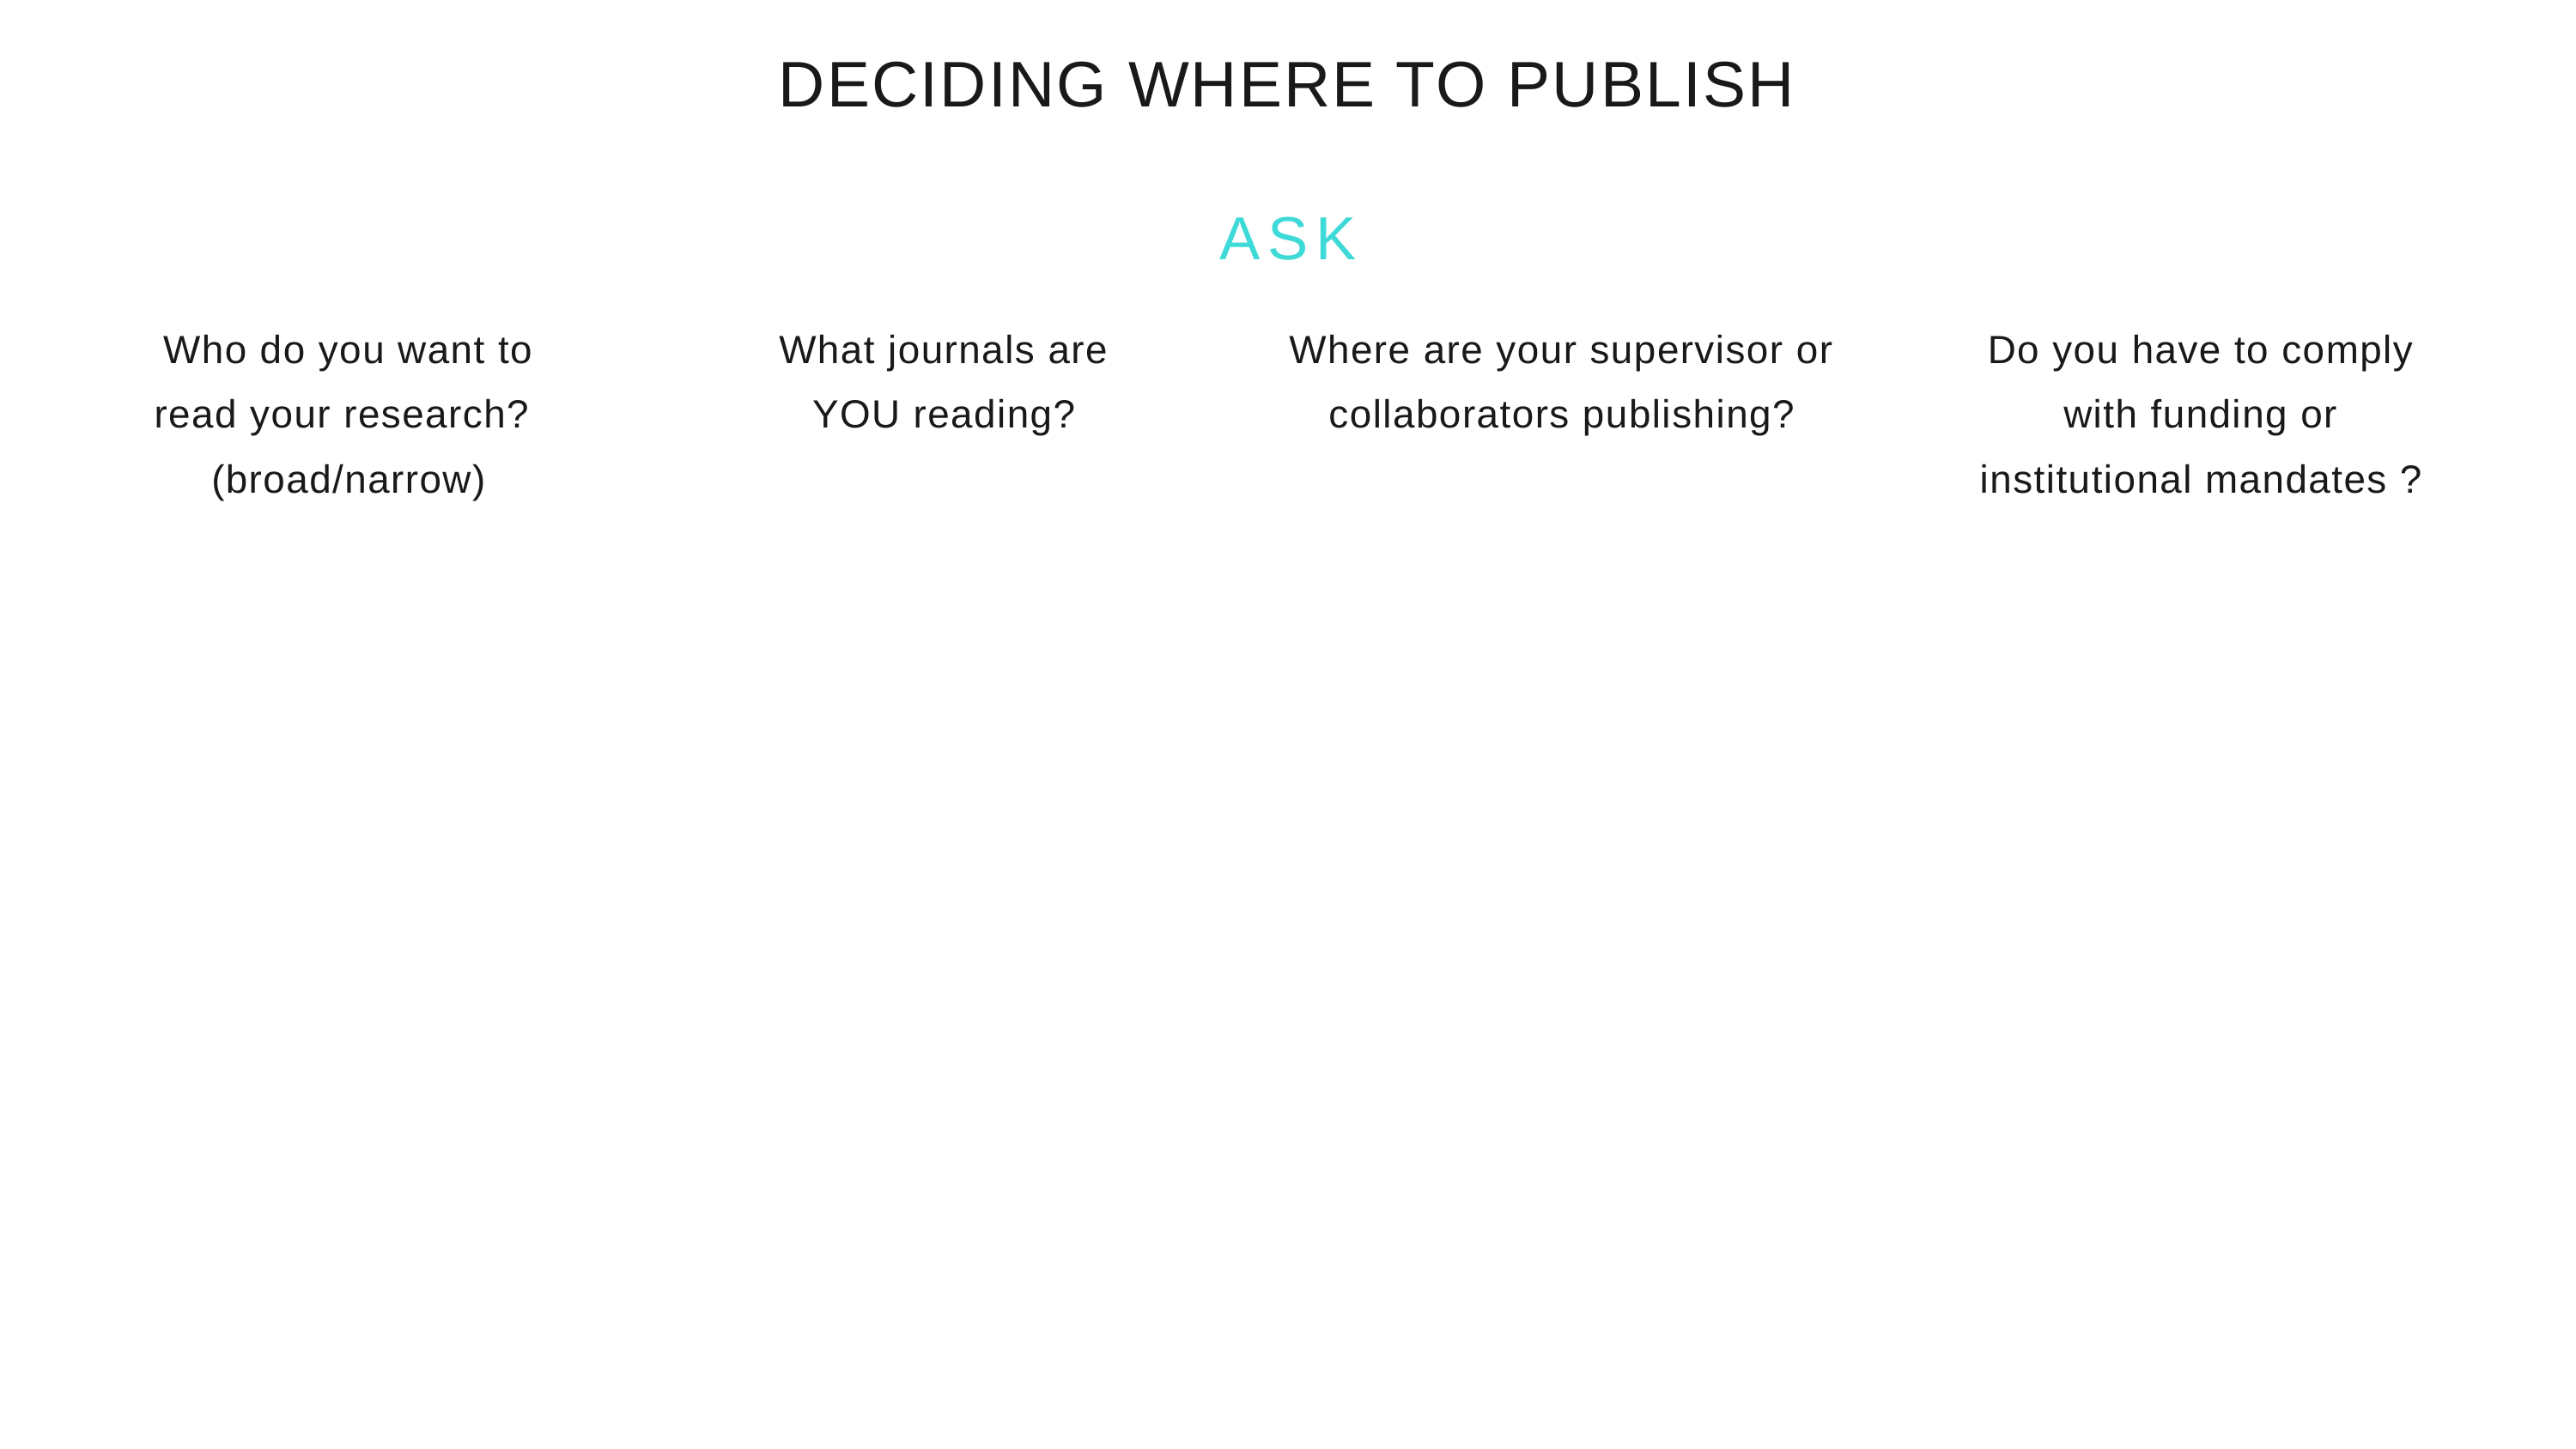

DECIDING WHERE TO PUBLISH
ASK
Who do you want to read your research?  (broad/narrow)
What journals are YOU reading?
Where are your supervisor or collaborators publishing?
Do you have to comply with funding or institutional mandates ?